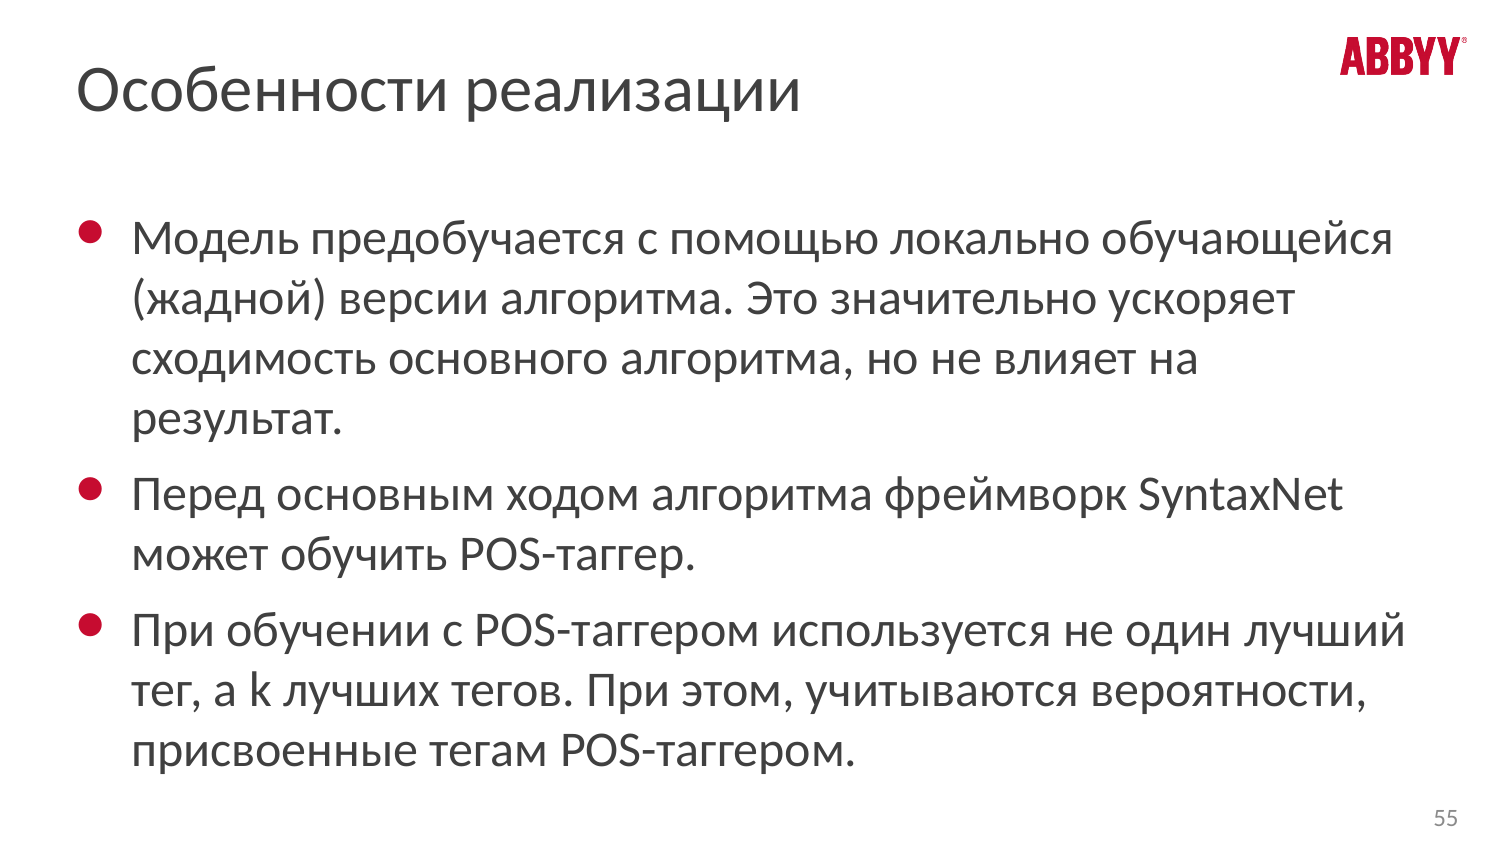

# Особенности реализации
Модель предобучается с помощью локально обучающейся (жадной) версии алгоритма. Это значительно ускоряет сходимость основного алгоритма, но не влияет на результат.
Перед основным ходом алгоритма фреймворк SyntaxNet может обучить POS-таггер.
При обучении с POS-таггером используется не один лучший тег, а k лучших тегов. При этом, учитываются вероятности, присвоенные тегам POS-таггером.

55